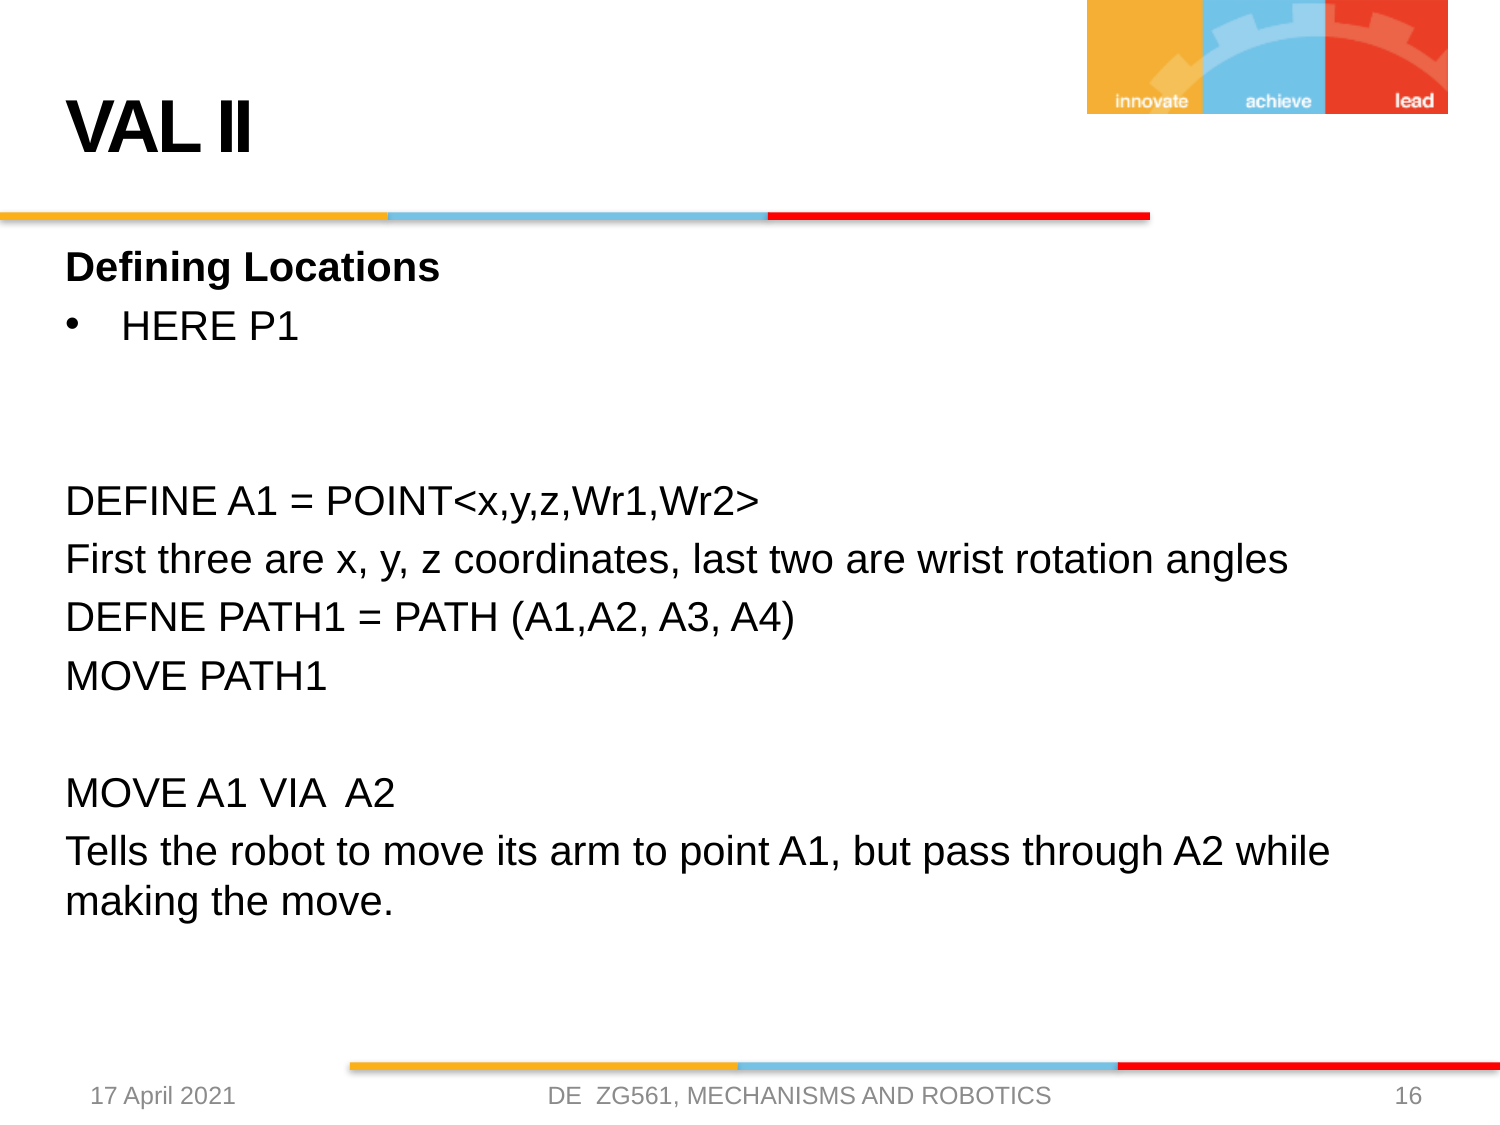

# VAL II
Defining Locations
HERE P1

DEFINE A1 = POINT<x,y,z,Wr1,Wr2>
First three are x, y, z coordinates, last two are wrist rotation angles
DEFNE PATH1 = PATH (A1,A2, A3, A4)
MOVE PATH1

MOVE A1 VIA  A2
Tells the robot to move its arm to point A1, but pass through A2 while making the move.
DE  ZG561, MECHANISMS AND ROBOTICS
17 April 2021
16